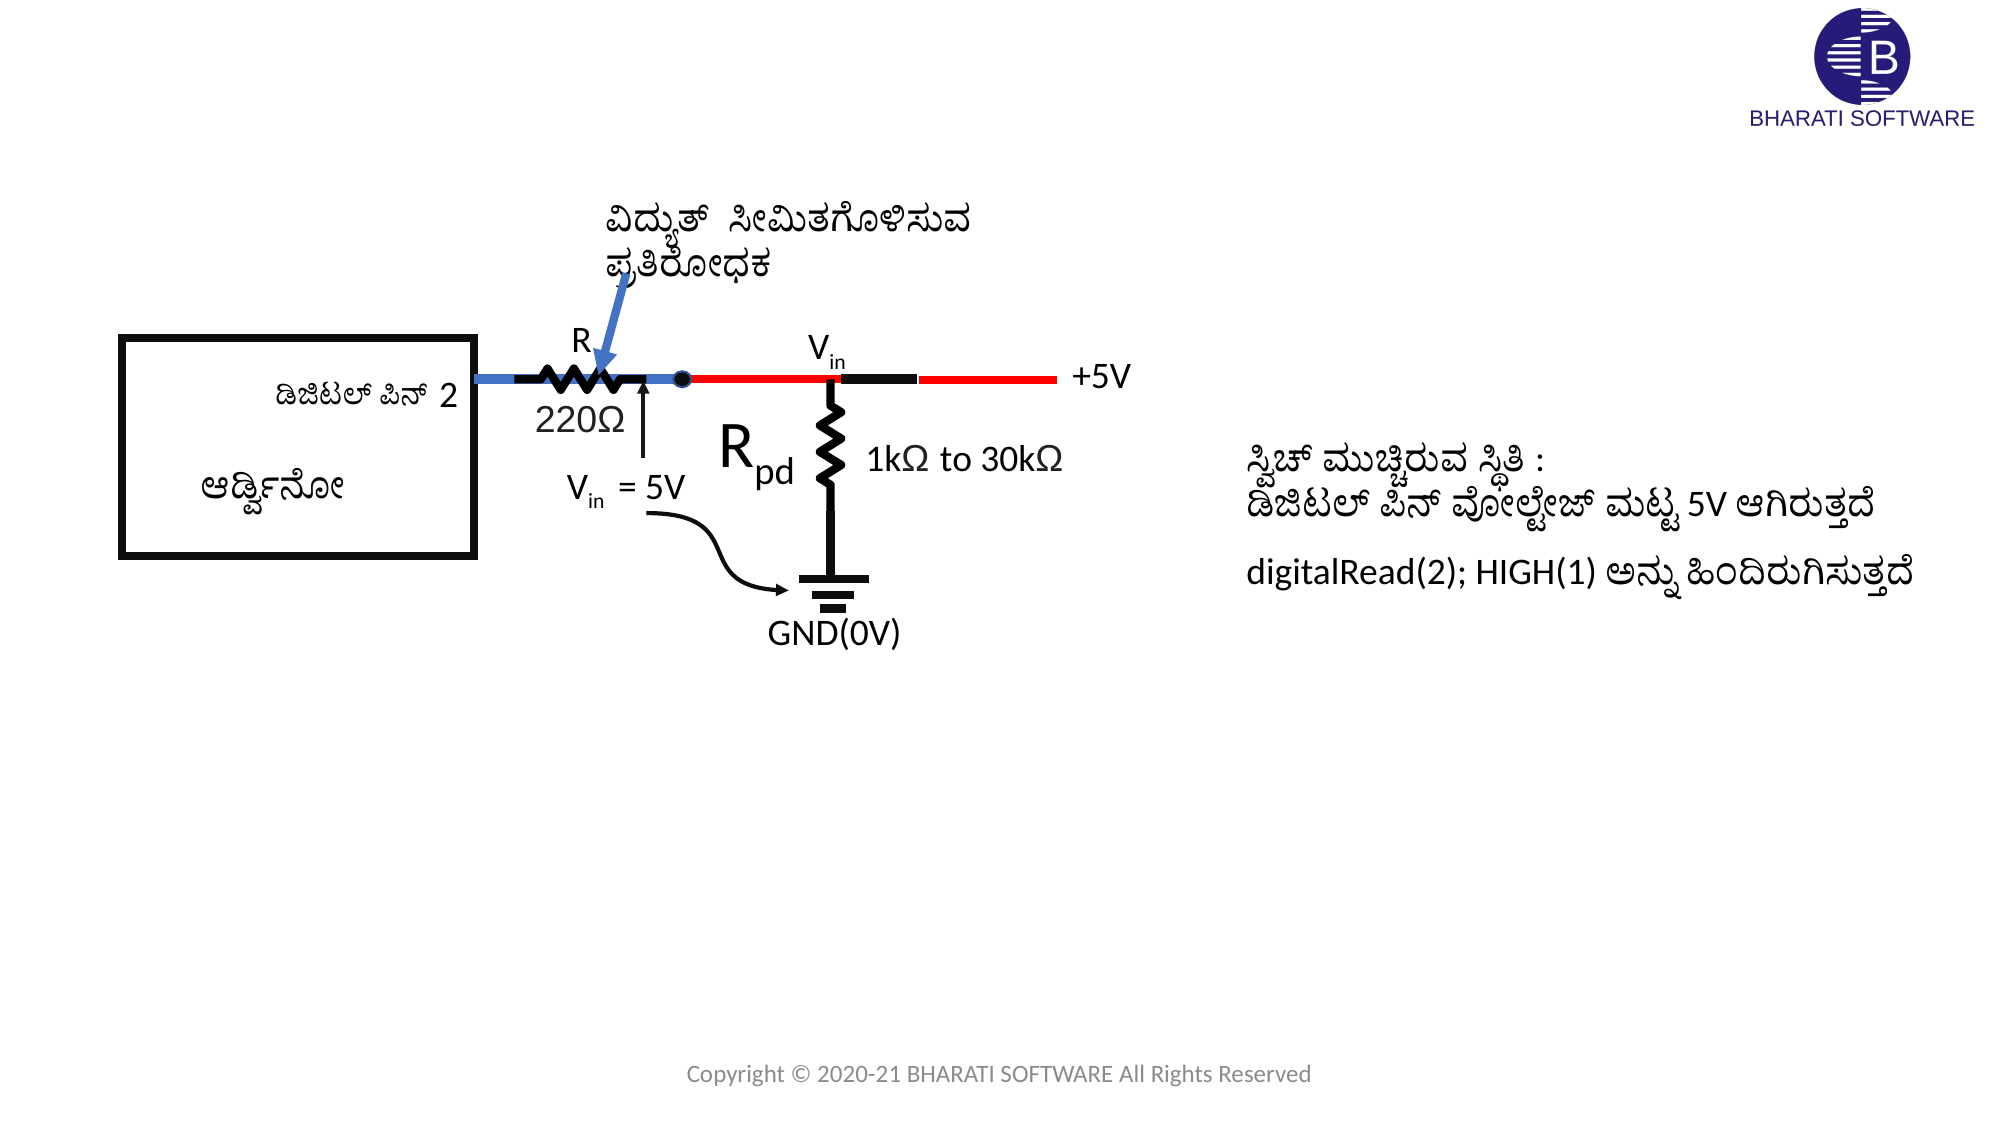

ವಿದ್ಯುತ್  ಸೀಮಿತಗೊಳಿಸುವ ಪ್ರತಿರೋಧಕ
R

 Vin

2

GND(0V)
+5V
ಡಿಜಿಟಲ್ ಪಿನ್

220Ω
Rpd
1kΩ to 30kΩ
ಸ್ವಿಚ್ ಮುಚ್ಚಿರುವ ಸ್ಥಿತಿ :
ಡಿಜಿಟಲ್ ಪಿನ್ ವೋಲ್ಟೇಜ್ ಮಟ್ಟ 5V ಆಗಿರುತ್ತದೆ
ಆರ್ಡ್ವಿನೋ
 Vin  = 5V
digitalRead(2); HIGH(1) ಅನ್ನು ಹಿಂದಿರುಗಿಸುತ್ತದೆ
Copyright © 2020-21 BHARATI SOFTWARE All Rights Reserved